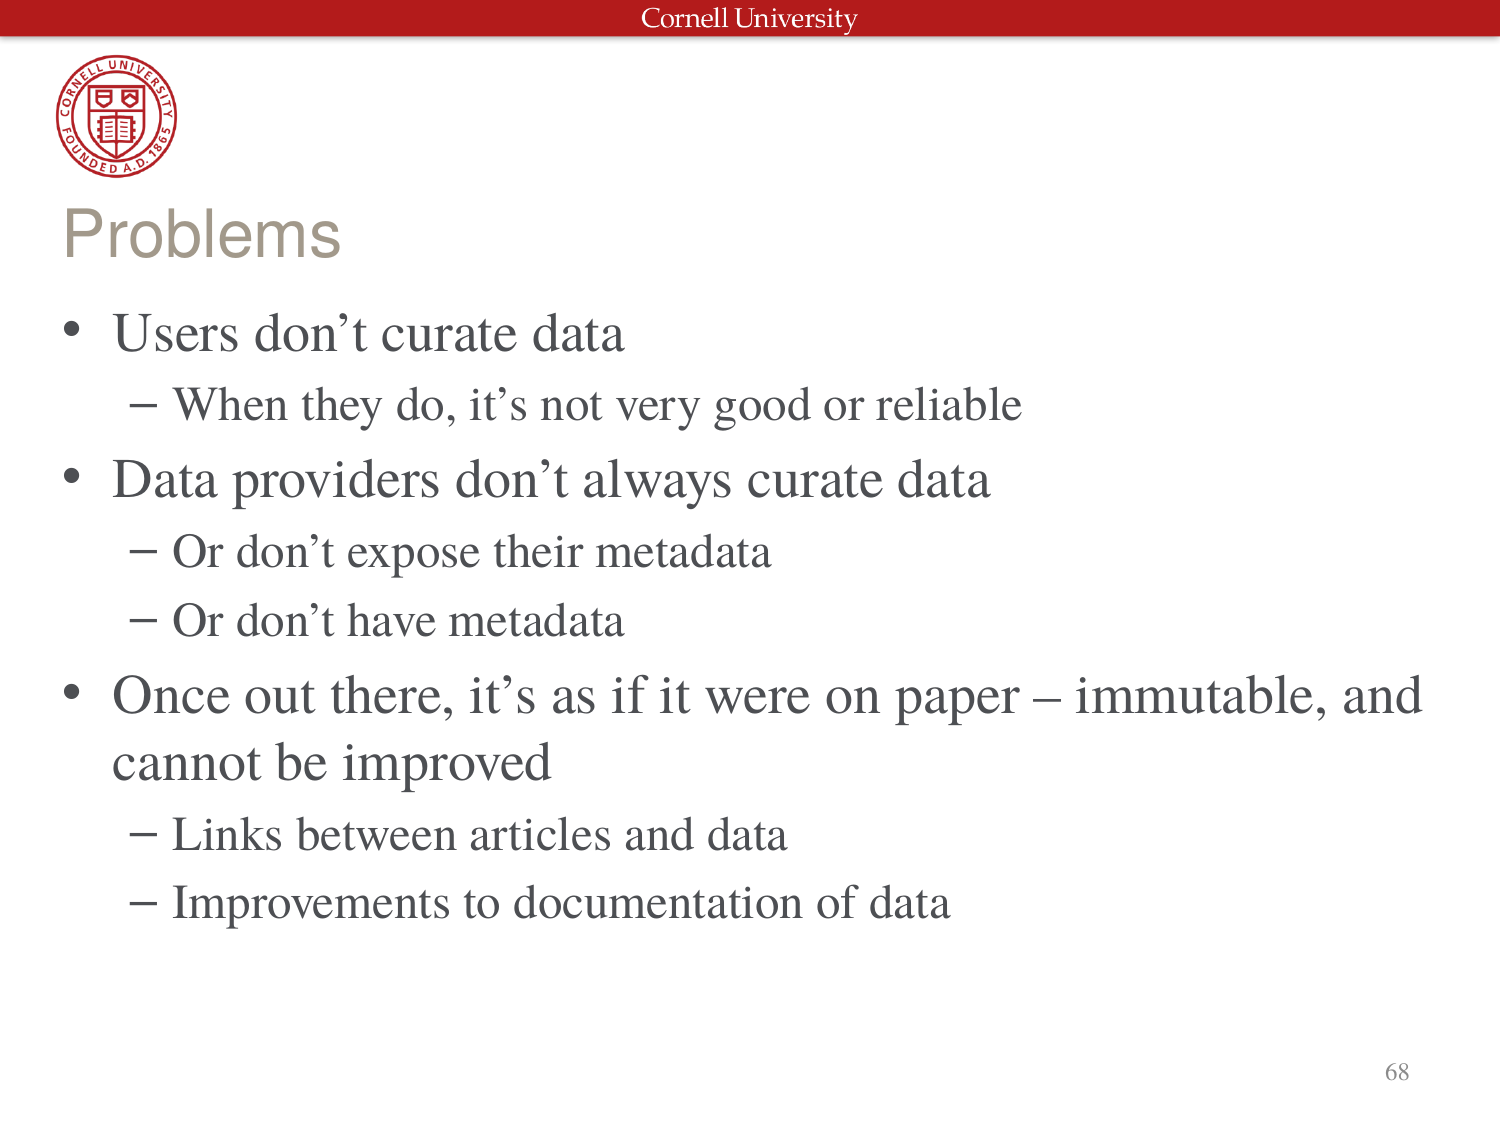

# Problems
Users don’t curate data
When they do, it’s not very good or reliable
Data providers don’t always curate data
Or don’t expose their metadata
Or don’t have metadata
Once out there, it’s as if it were on paper – immutable, and cannot be improved
Links between articles and data
Improvements to documentation of data
68